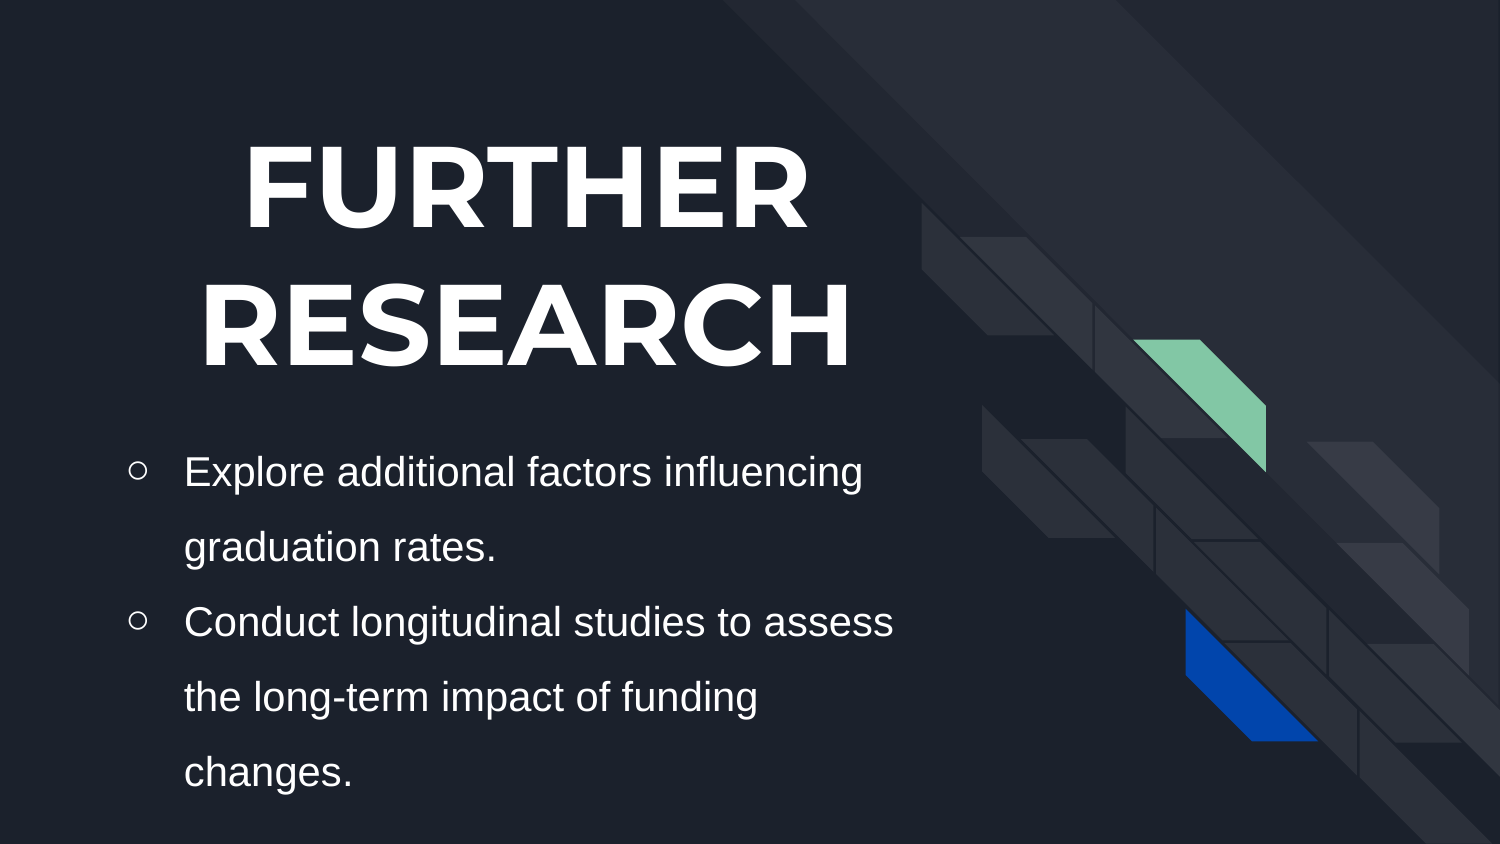

# FURTHER RESEARCH
Explore additional factors influencing graduation rates.
Conduct longitudinal studies to assess the long-term impact of funding changes.